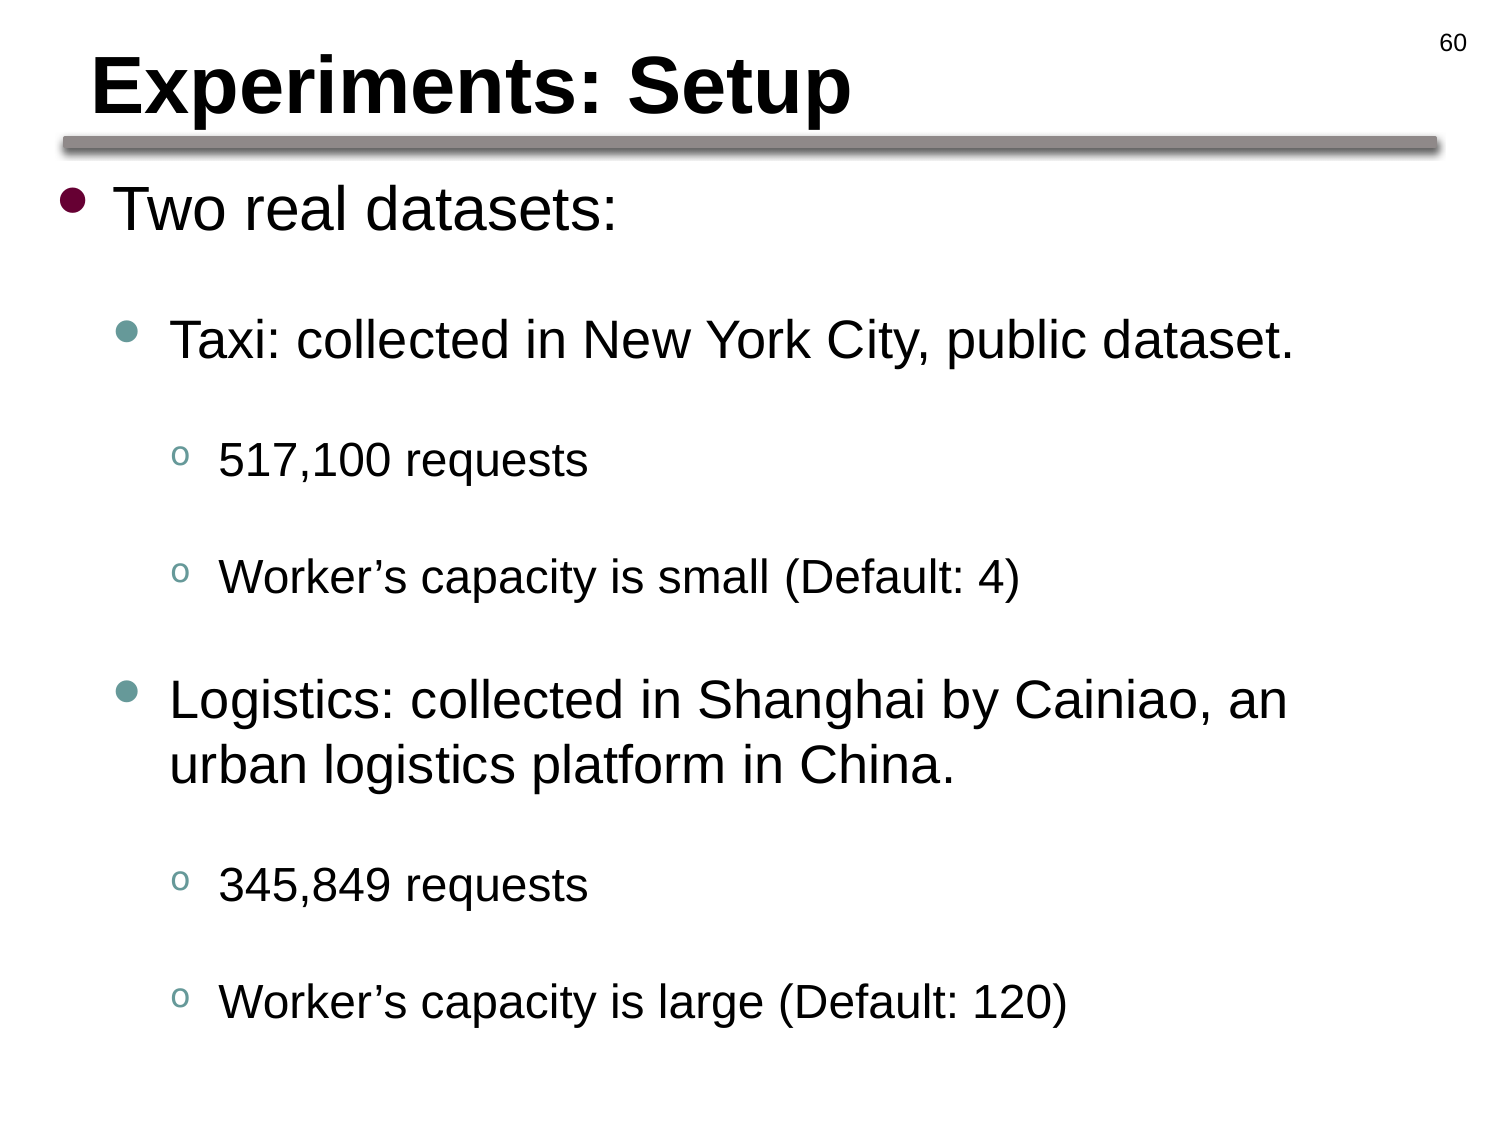

60
# Experiments: Setup
Two real datasets:
Taxi: collected in New York City, public dataset.
517,100 requests
Worker’s capacity is small (Default: 4)
Logistics: collected in Shanghai by Cainiao, an urban logistics platform in China.
345,849 requests
Worker’s capacity is large (Default: 120)